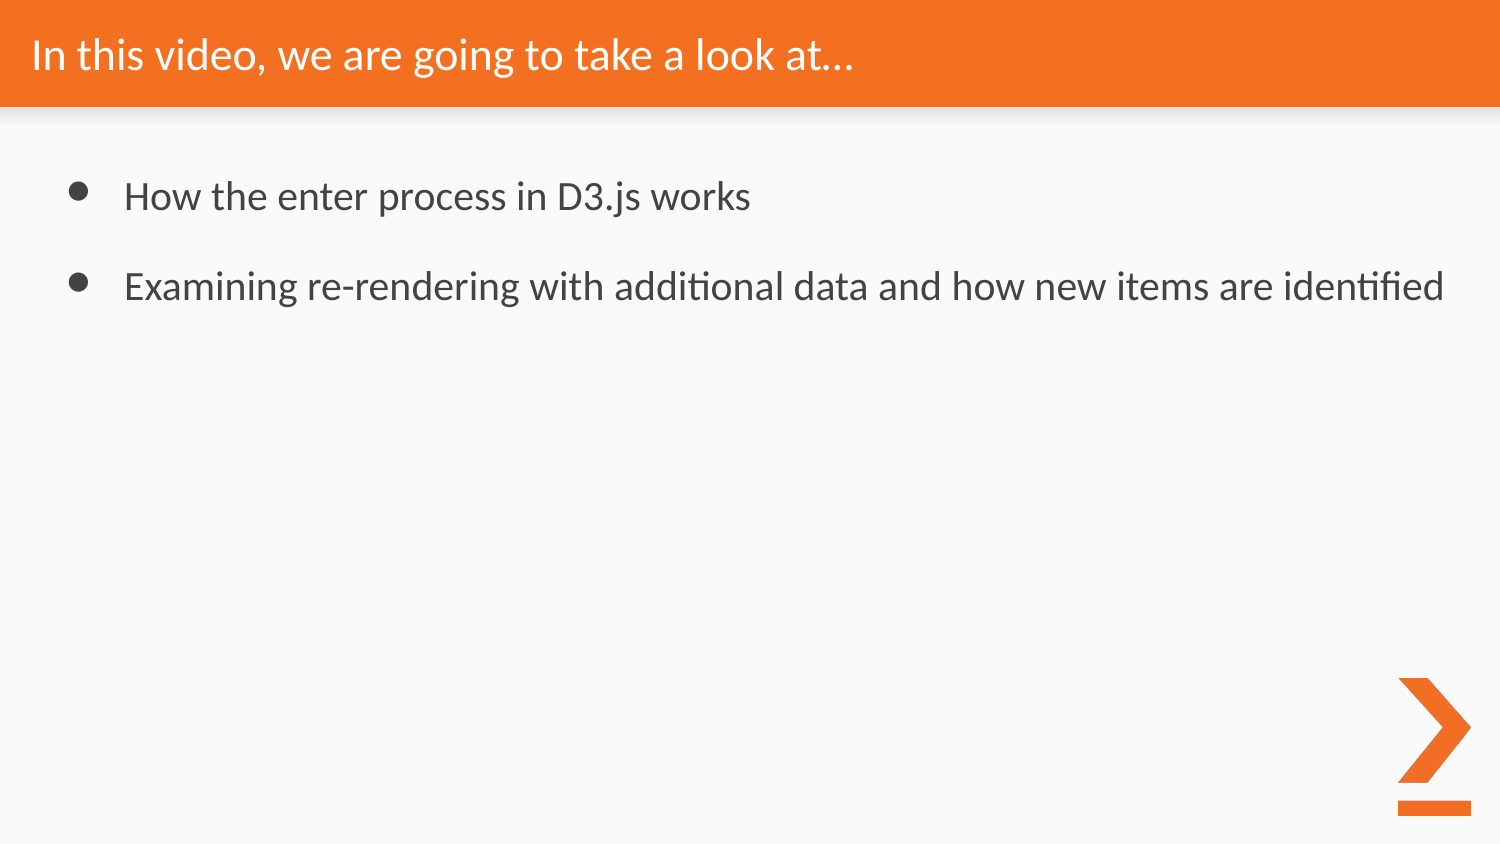

# In this video, we are going to take a look at…
How the enter process in D3.js works
Examining re-rendering with additional data and how new items are identified